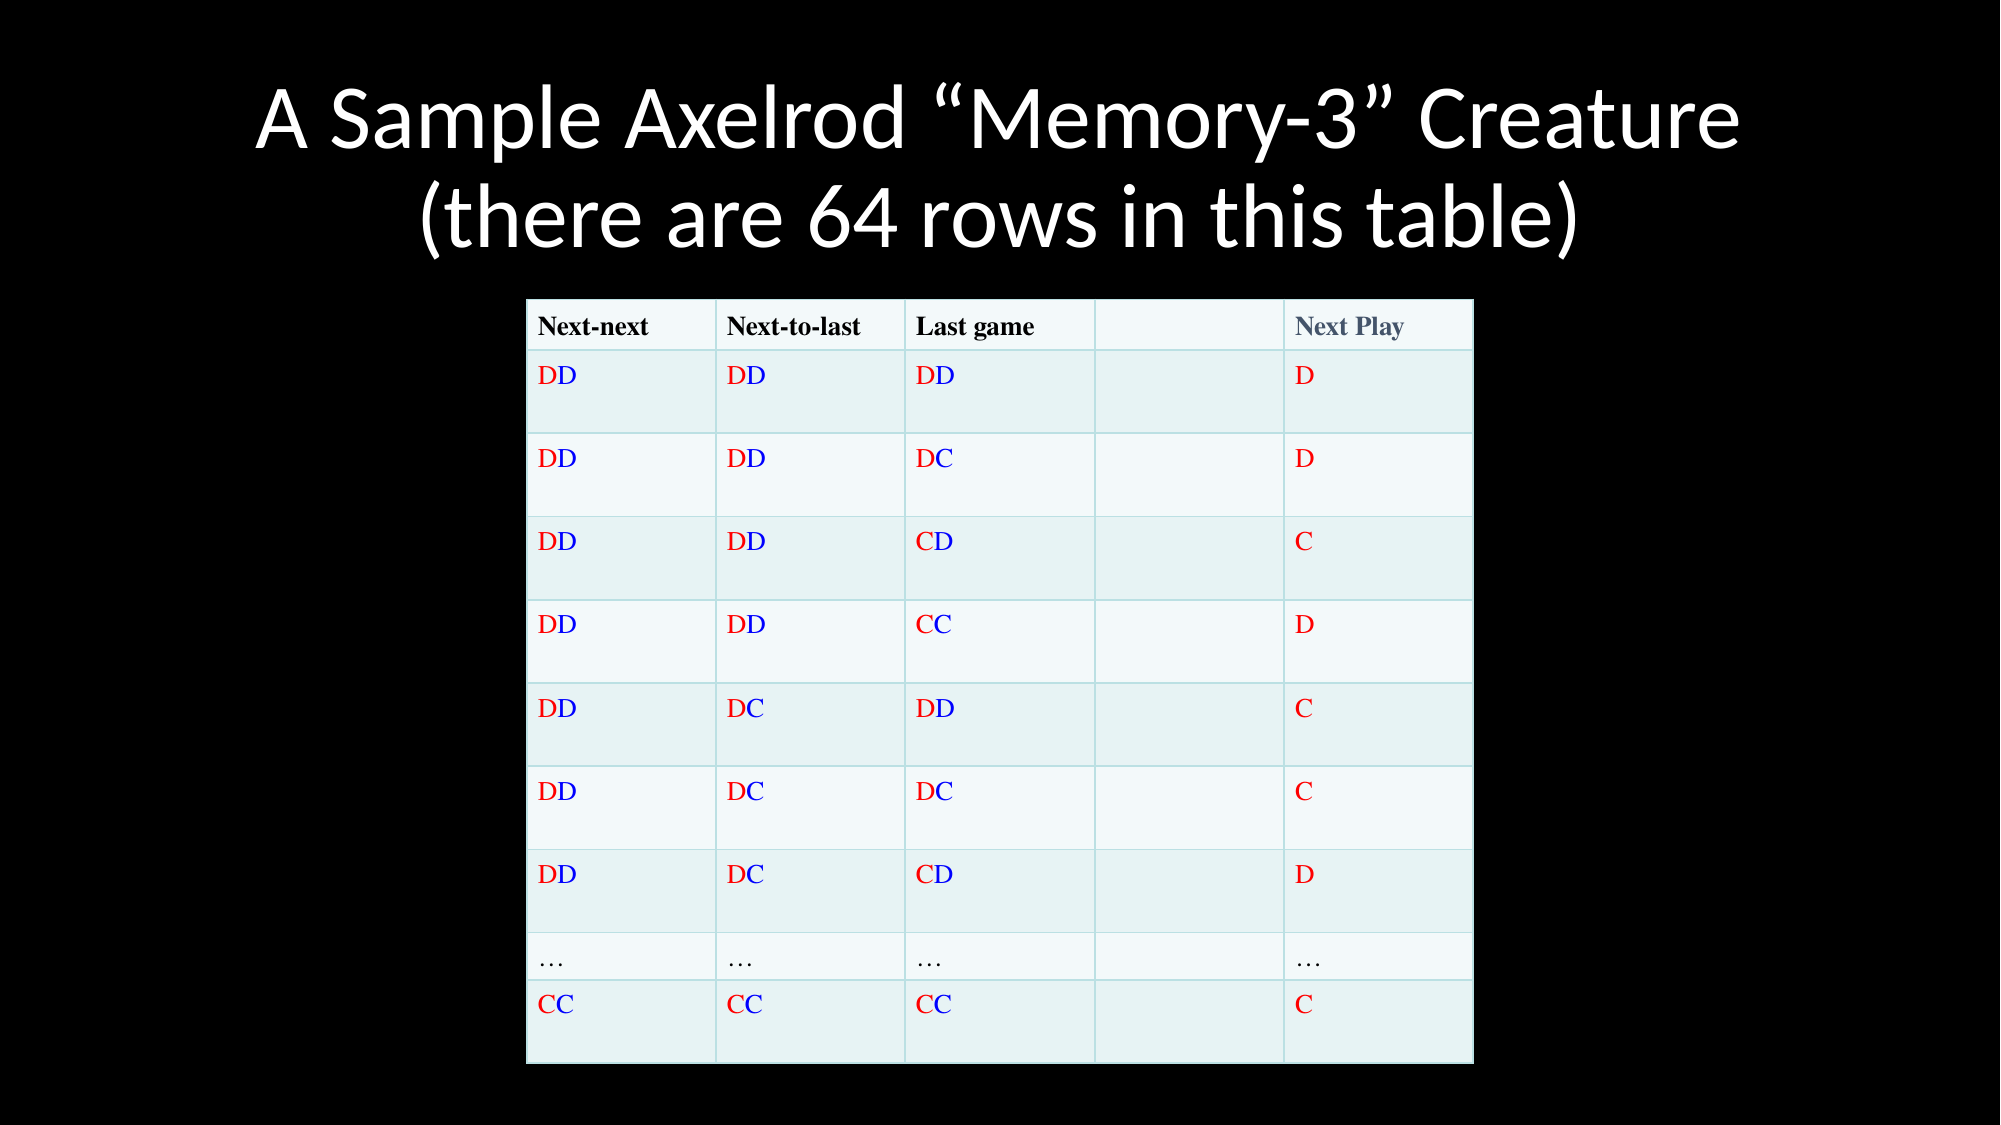

# A Sample Axelrod “Memory-3” Creature (there are 64 rows in this table)
| Next-next | Next-to-last | Last game |  | Next Play |
| --- | --- | --- | --- | --- |
| DD | DD | DD |  | D |
| DD | DD | DC |  | D |
| DD | DD | CD |  | C |
| DD | DD | CC |  | D |
| DD | DC | DD |  | C |
| DD | DC | DC |  | C |
| DD | DC | CD |  | D |
| … | … | … |  | … |
| CC | CC | CC |  | C |